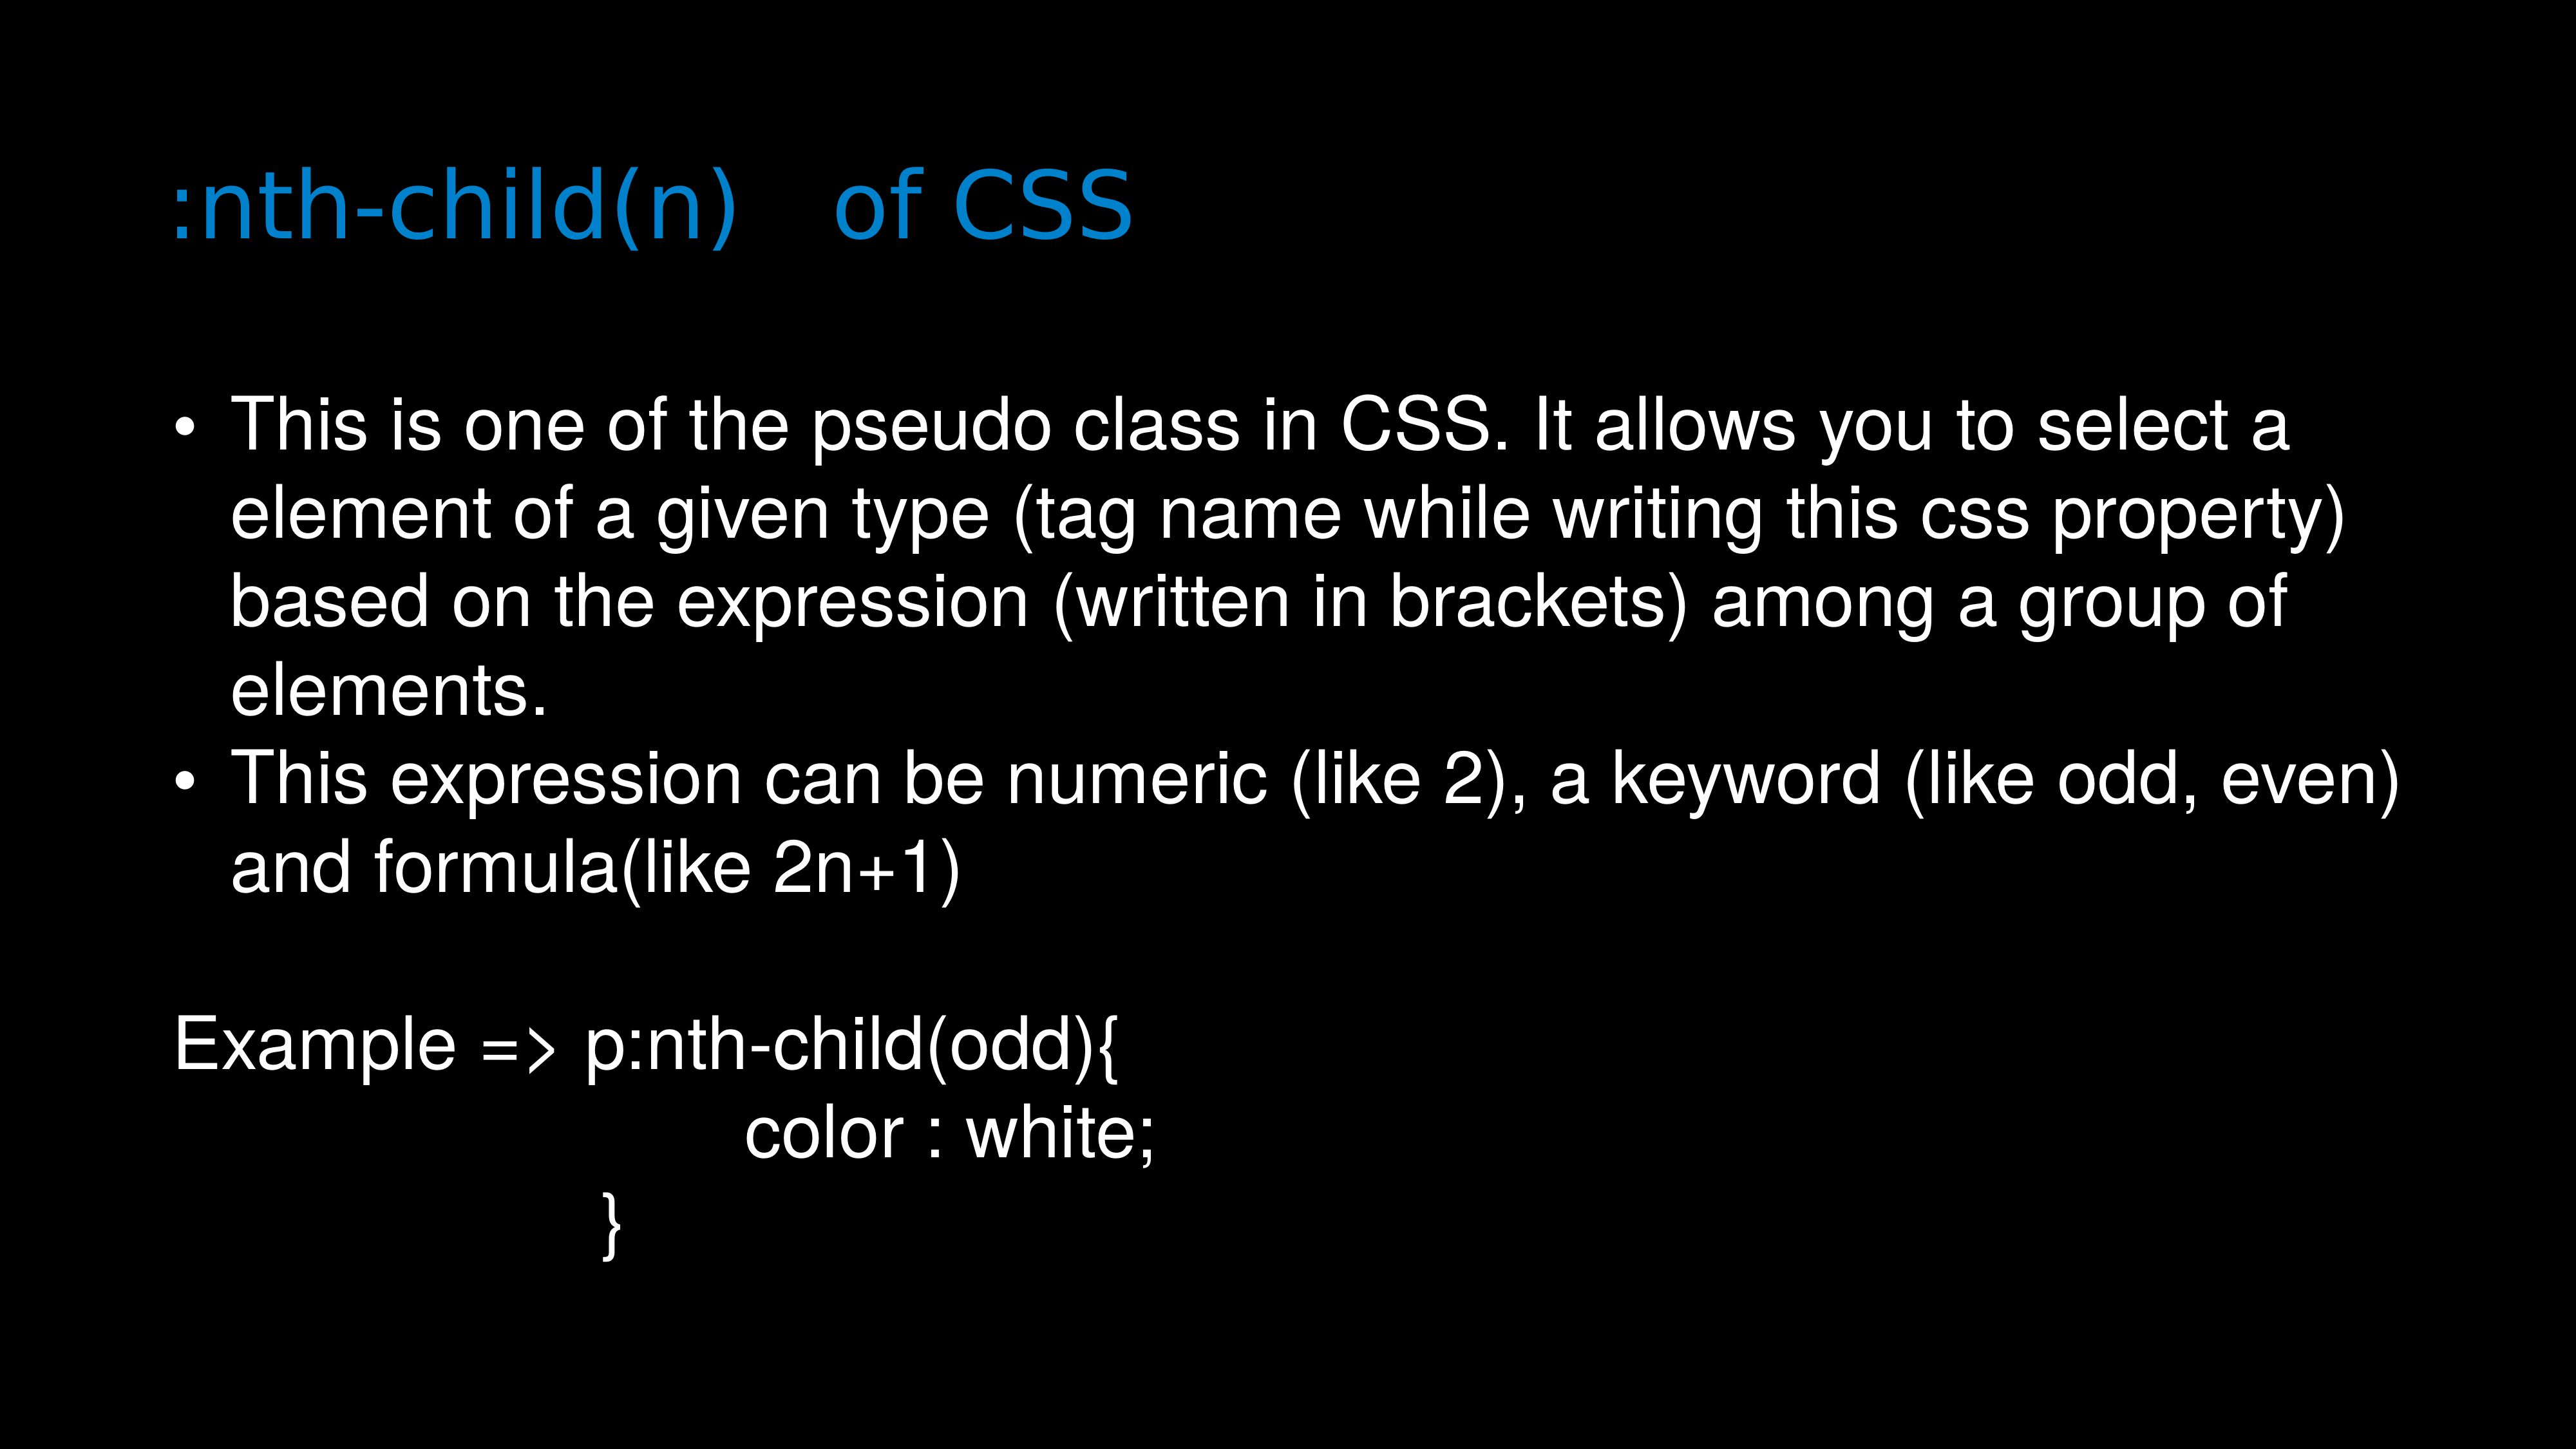

:nth-child(n)   of CSS
This is one of the pseudo class in CSS. It allows you to select a element of a given type (tag name while writing this css property) based on the expression (written in brackets) among a group of elements.
This expression can be numeric (like 2), a keyword (like odd, even) and formula(like 2n+1)

Example => p:nth-child(odd){
                            color : white;
                     }